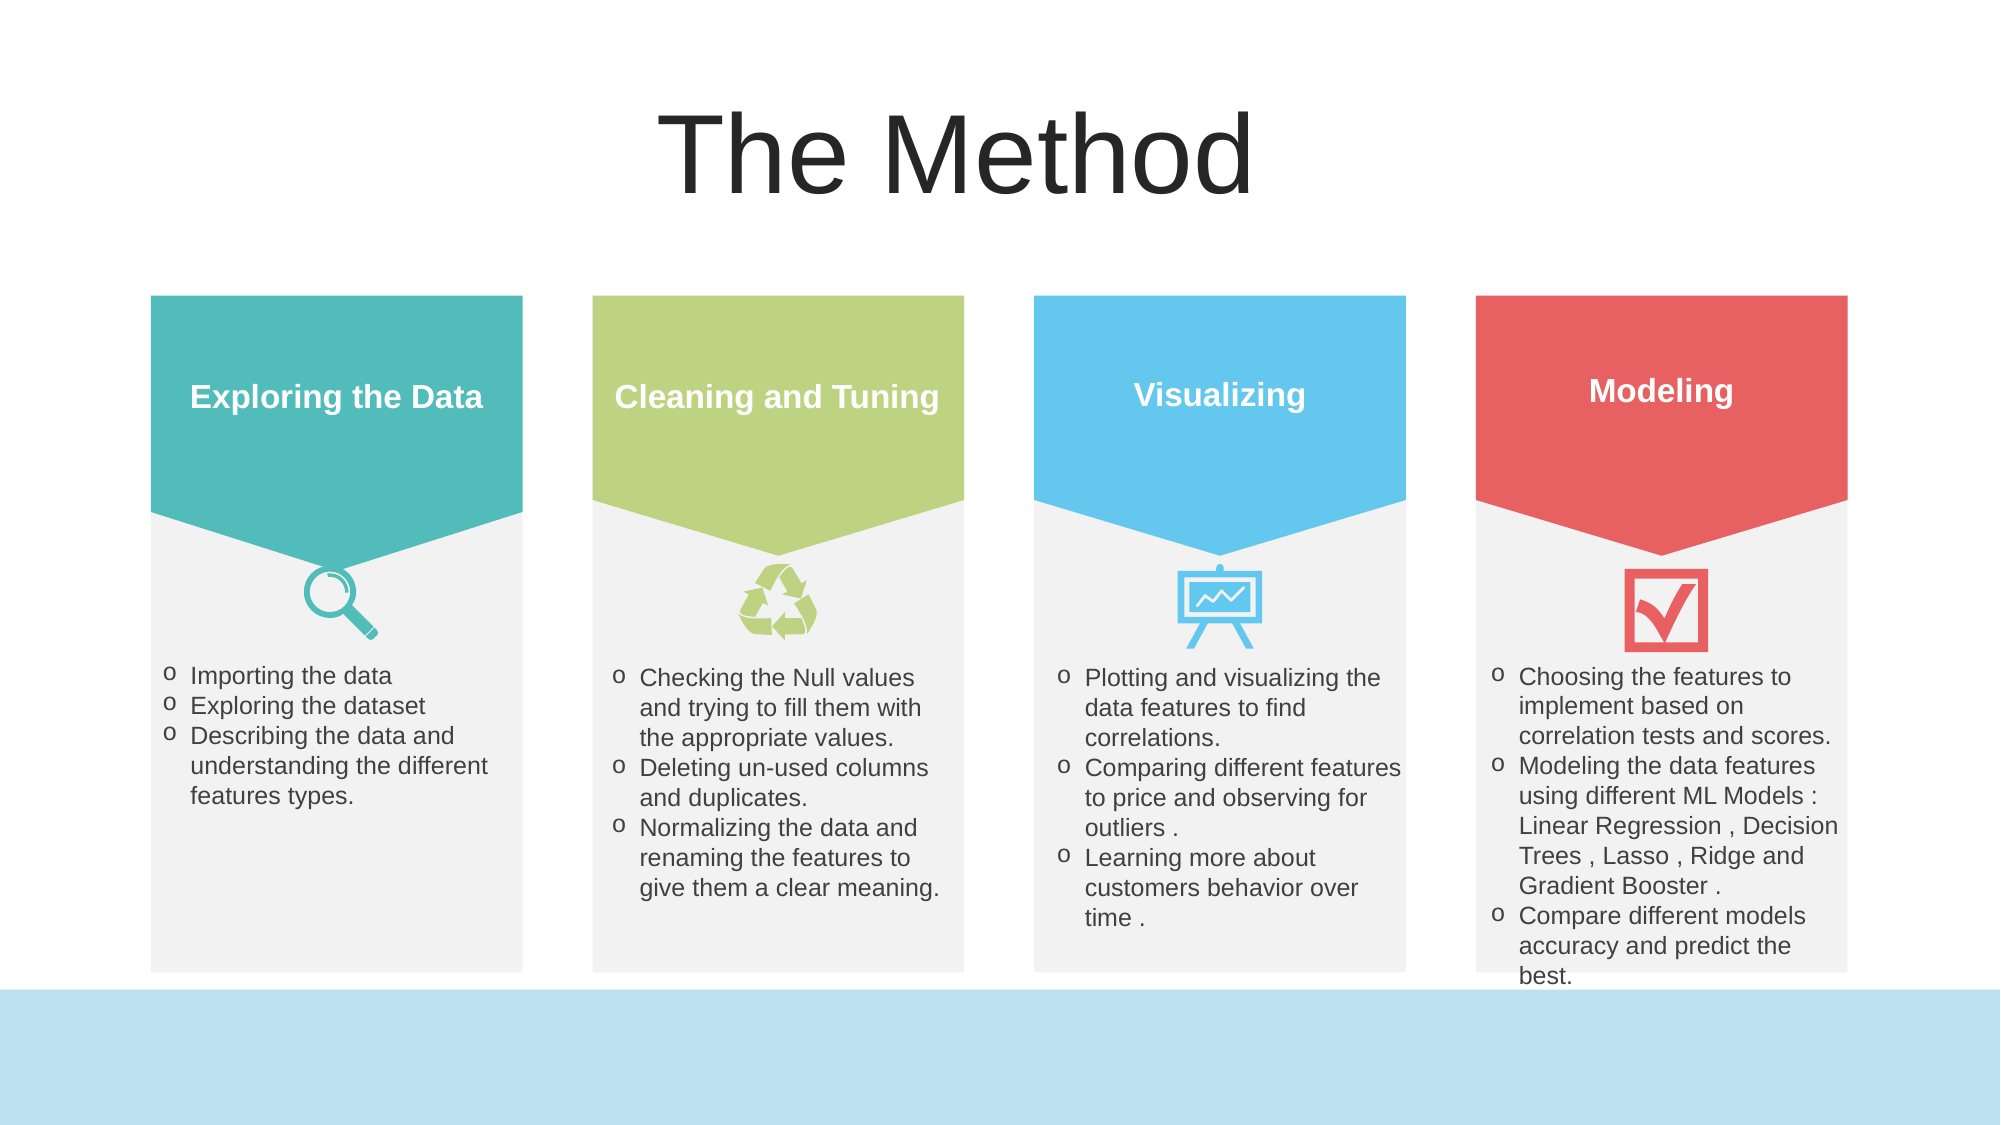

The Method

Modeling
Visualizing
Exploring the Data
Cleaning and Tuning

Importing the data
Exploring the dataset
Describing the data and understanding the different features types.

Choosing the features to implement based on correlation tests and scores.
Modeling the data features using different ML Models : Linear Regression , Decision Trees , Lasso , Ridge and Gradient Booster .
Compare different models accuracy and predict the best.

Checking the Null values and trying to fill them with the appropriate values.
Deleting un-used columns and duplicates.
Normalizing the data and renaming the features to give them a clear meaning.

Plotting and visualizing the data features to find correlations.
Comparing different features to price and observing for outliers .
Learning more about customers behavior over time .